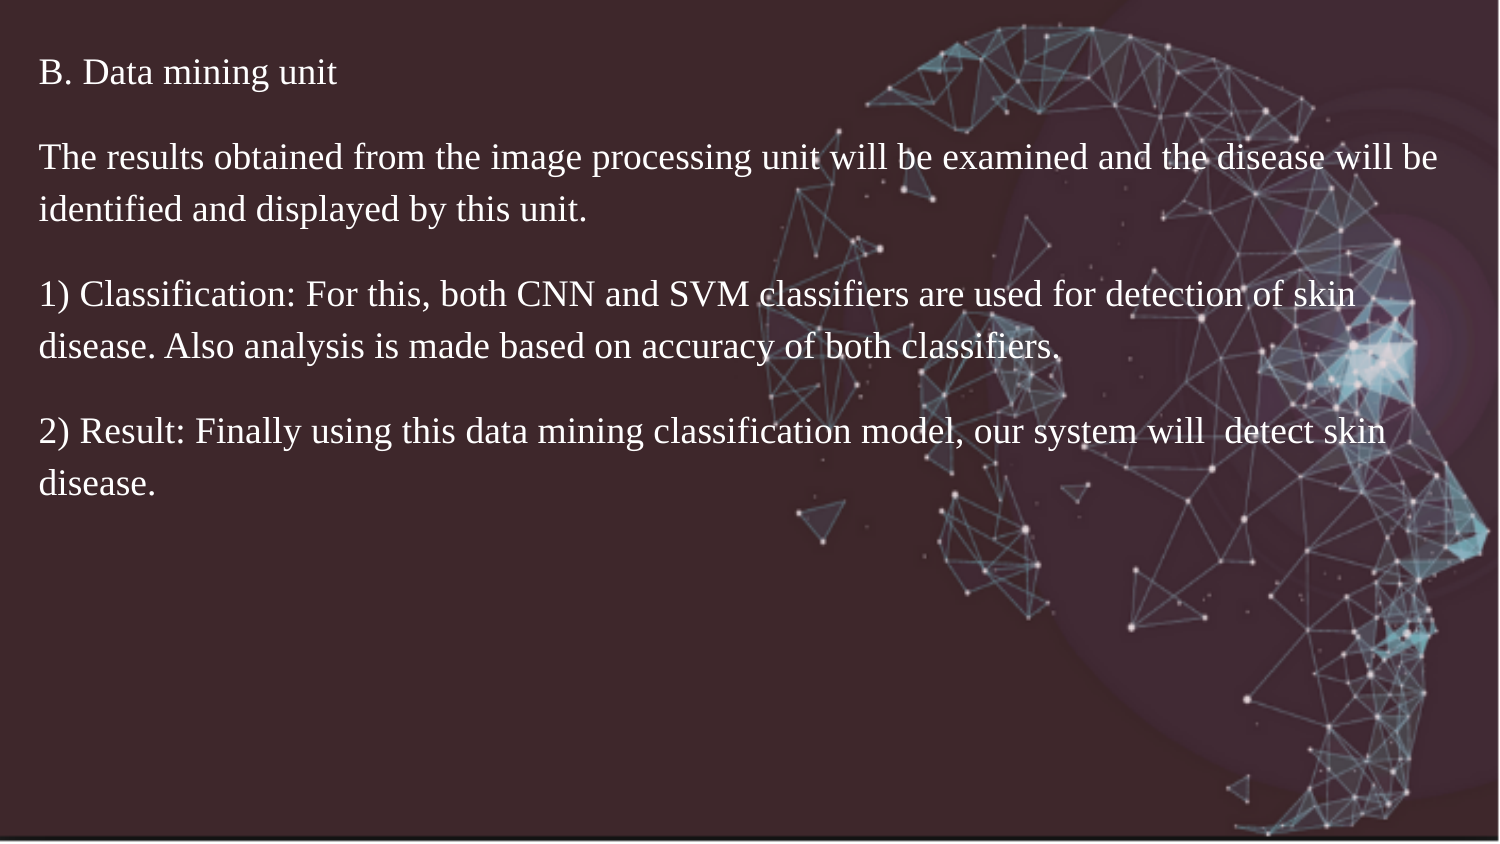

B. Data mining unit
The results obtained from the image processing unit will be examined and the disease will be identified and displayed by this unit.
1) Classification: For this, both CNN and SVM classifiers are used for detection of skin disease. Also analysis is made based on accuracy of both classifiers.
2) Result: Finally using this data mining classification model, our system will  detect skin disease.